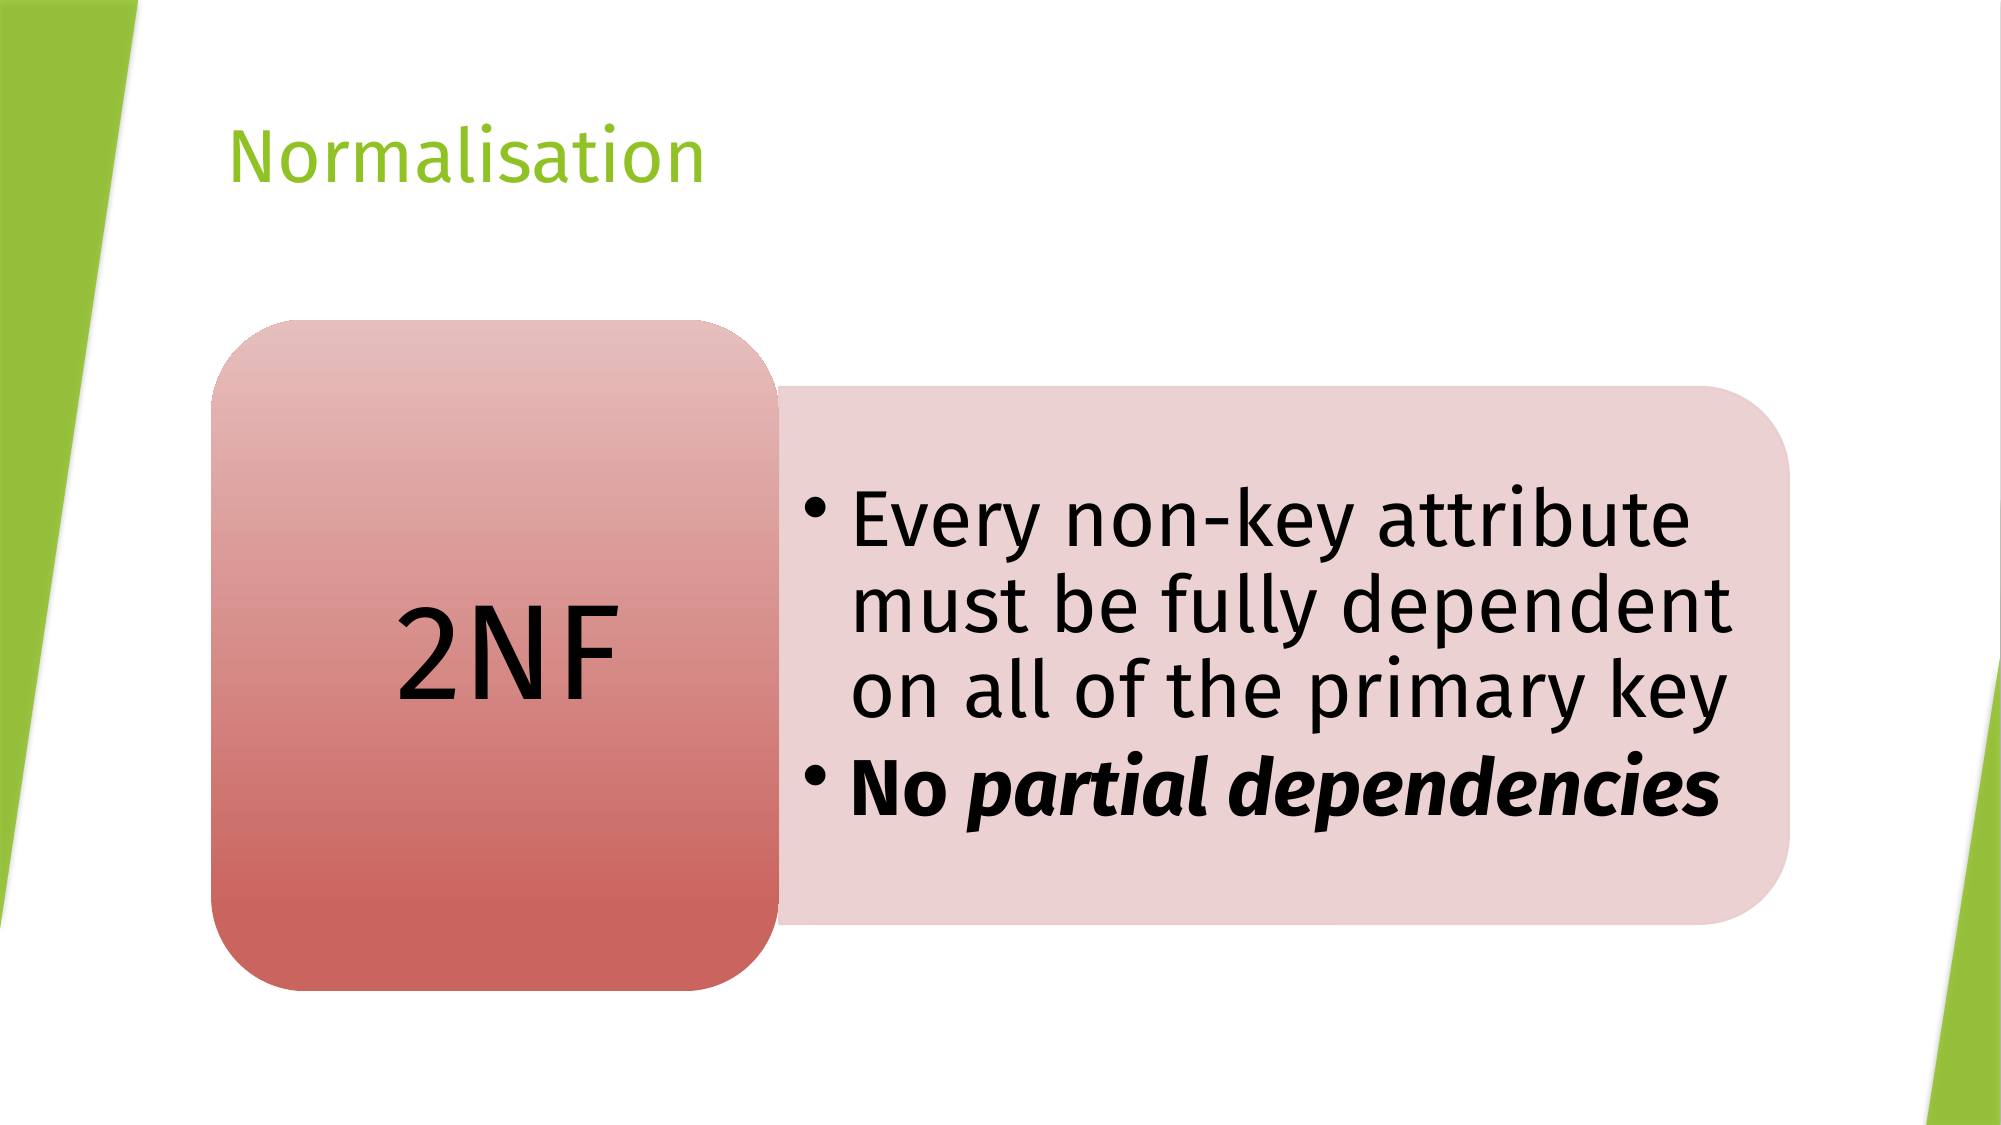

# Normalisation
Every non-key attribute must be fully dependent on all of the primary key
No partial dependencies
2NF